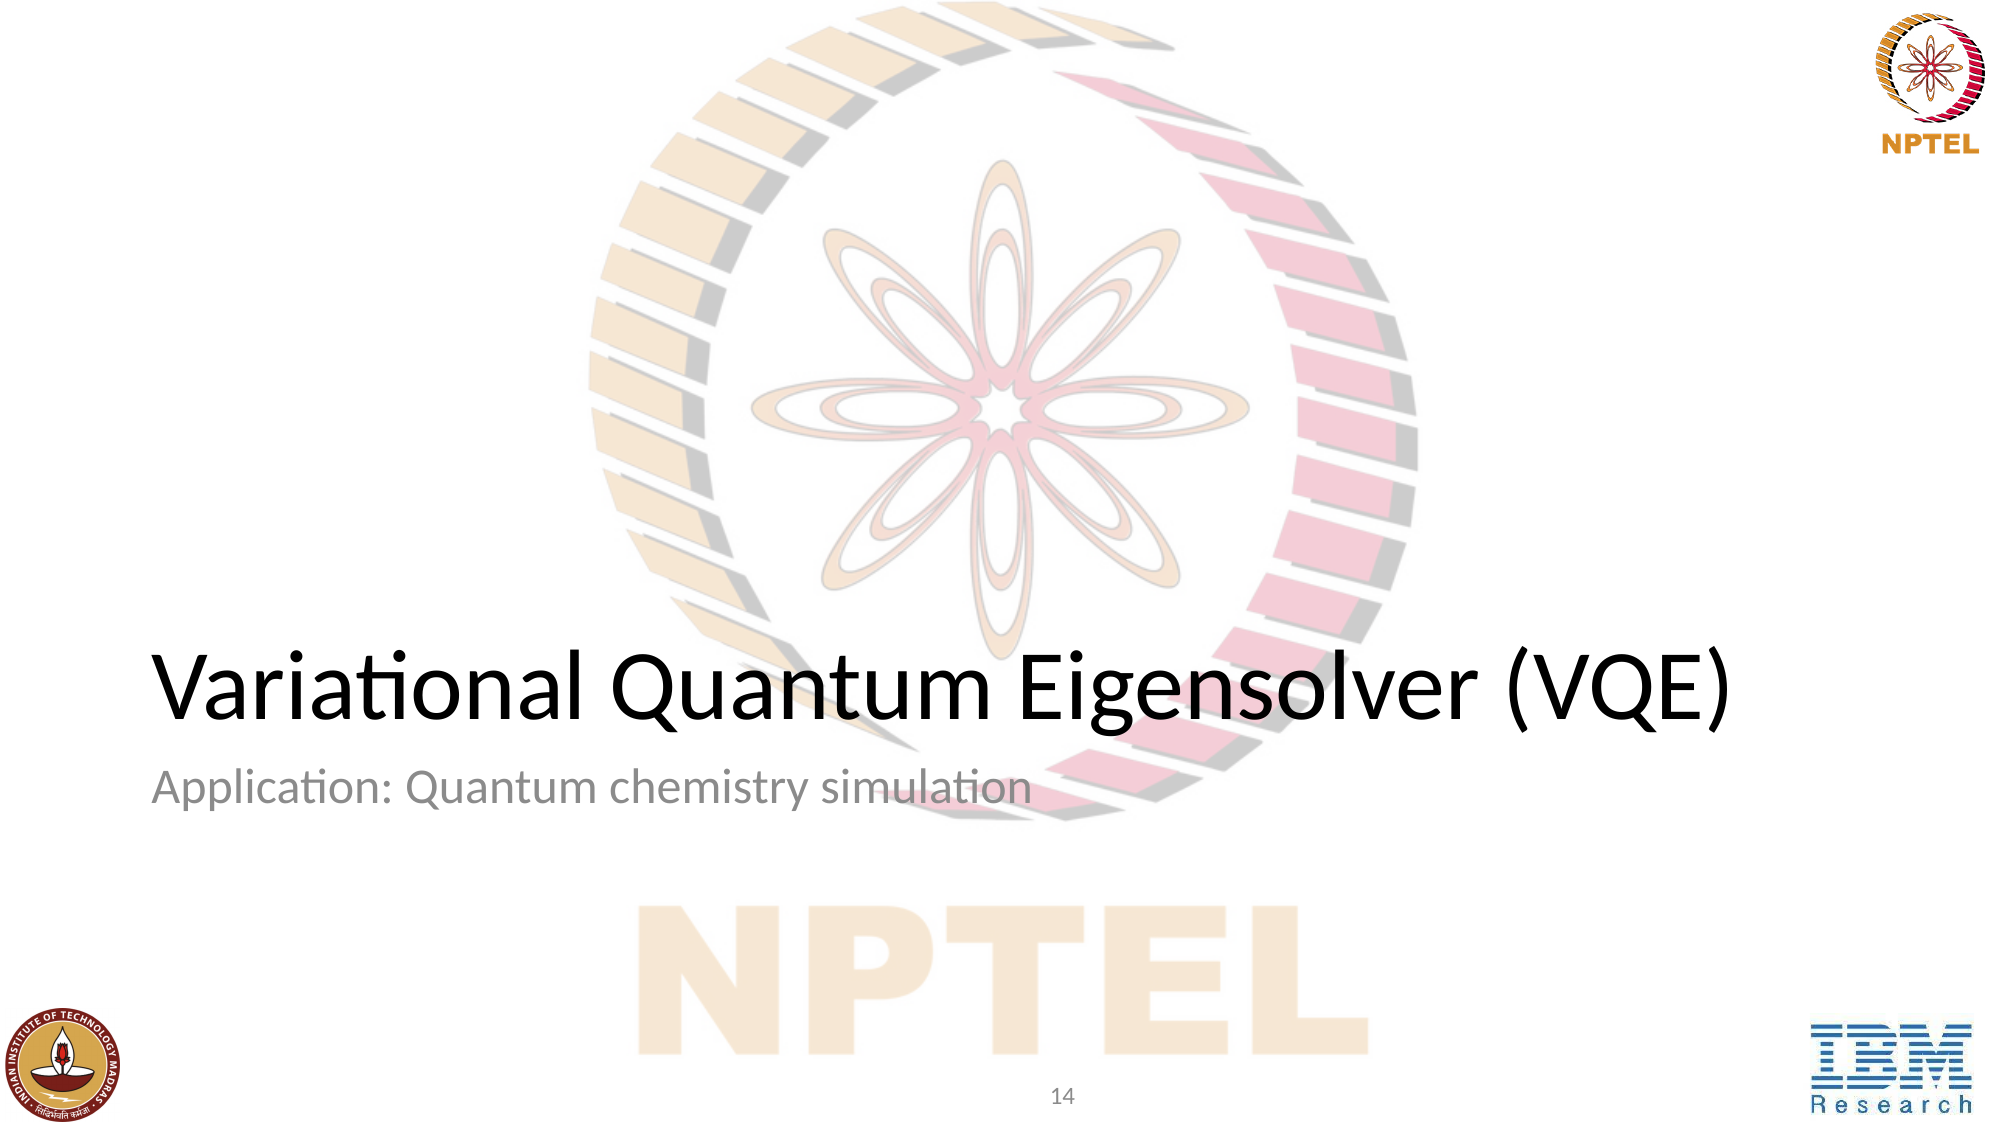

# Variational Quantum Eigensolver (VQE)
Application: Quantum chemistry simulation
14